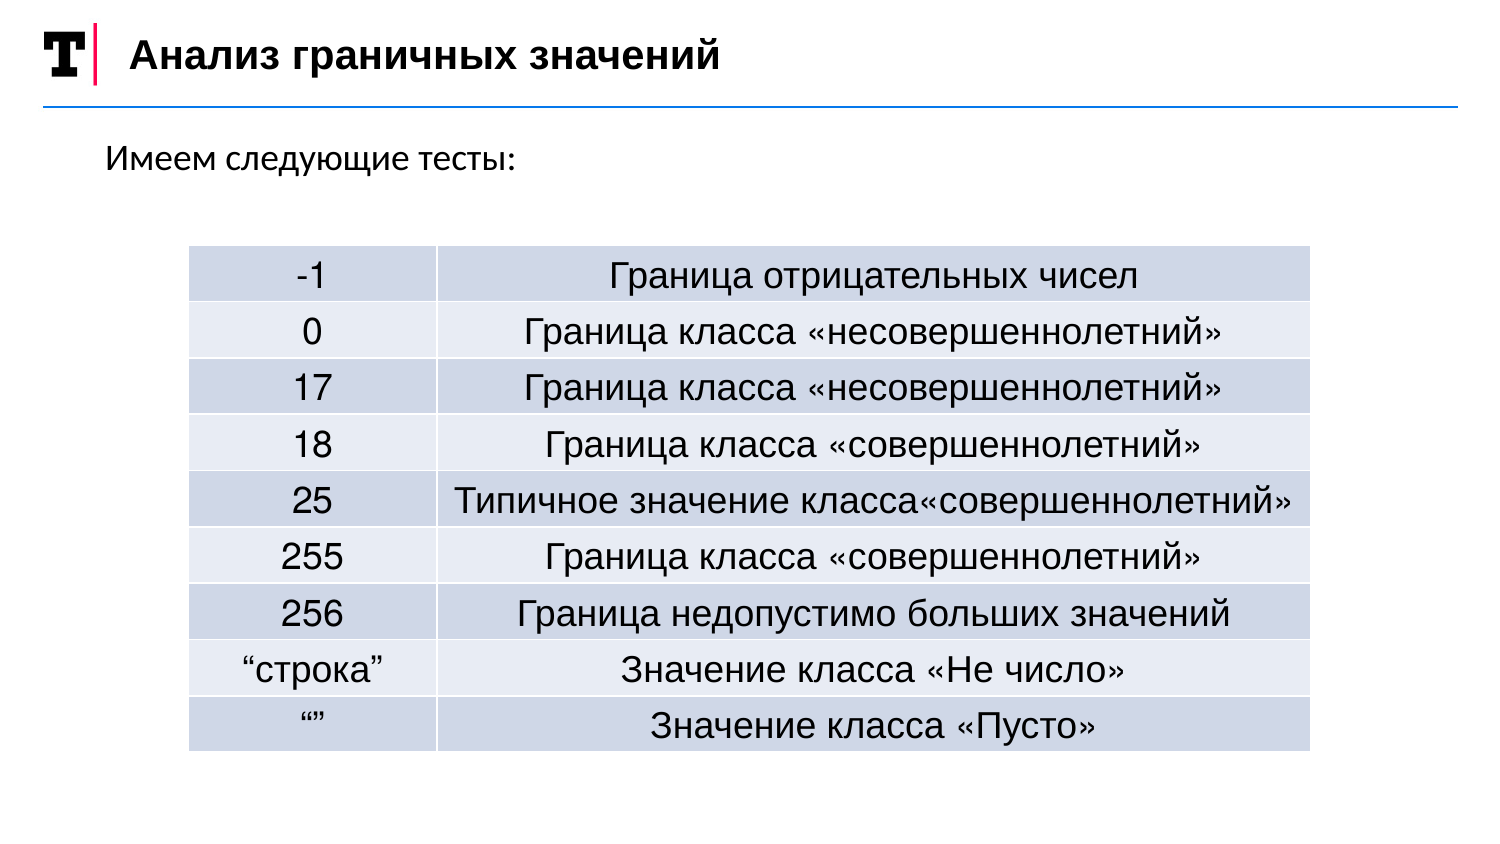

Анализ граничных значений
Имеем следующие тесты:
| -1 | Граница отрицательных чисел |
| --- | --- |
| 0 | Граница класса «несовершеннолетний» |
| 17 | Граница класса «несовершеннолетний» |
| 18 | Граница класса «совершеннолетний» |
| 25 | Типичное значение класса«совершеннолетний» |
| 255 | Граница класса «совершеннолетний» |
| 256 | Граница недопустимо больших значений |
| “строка” | Значение класса «Не число» |
| “” | Значение класса «Пусто» |
29